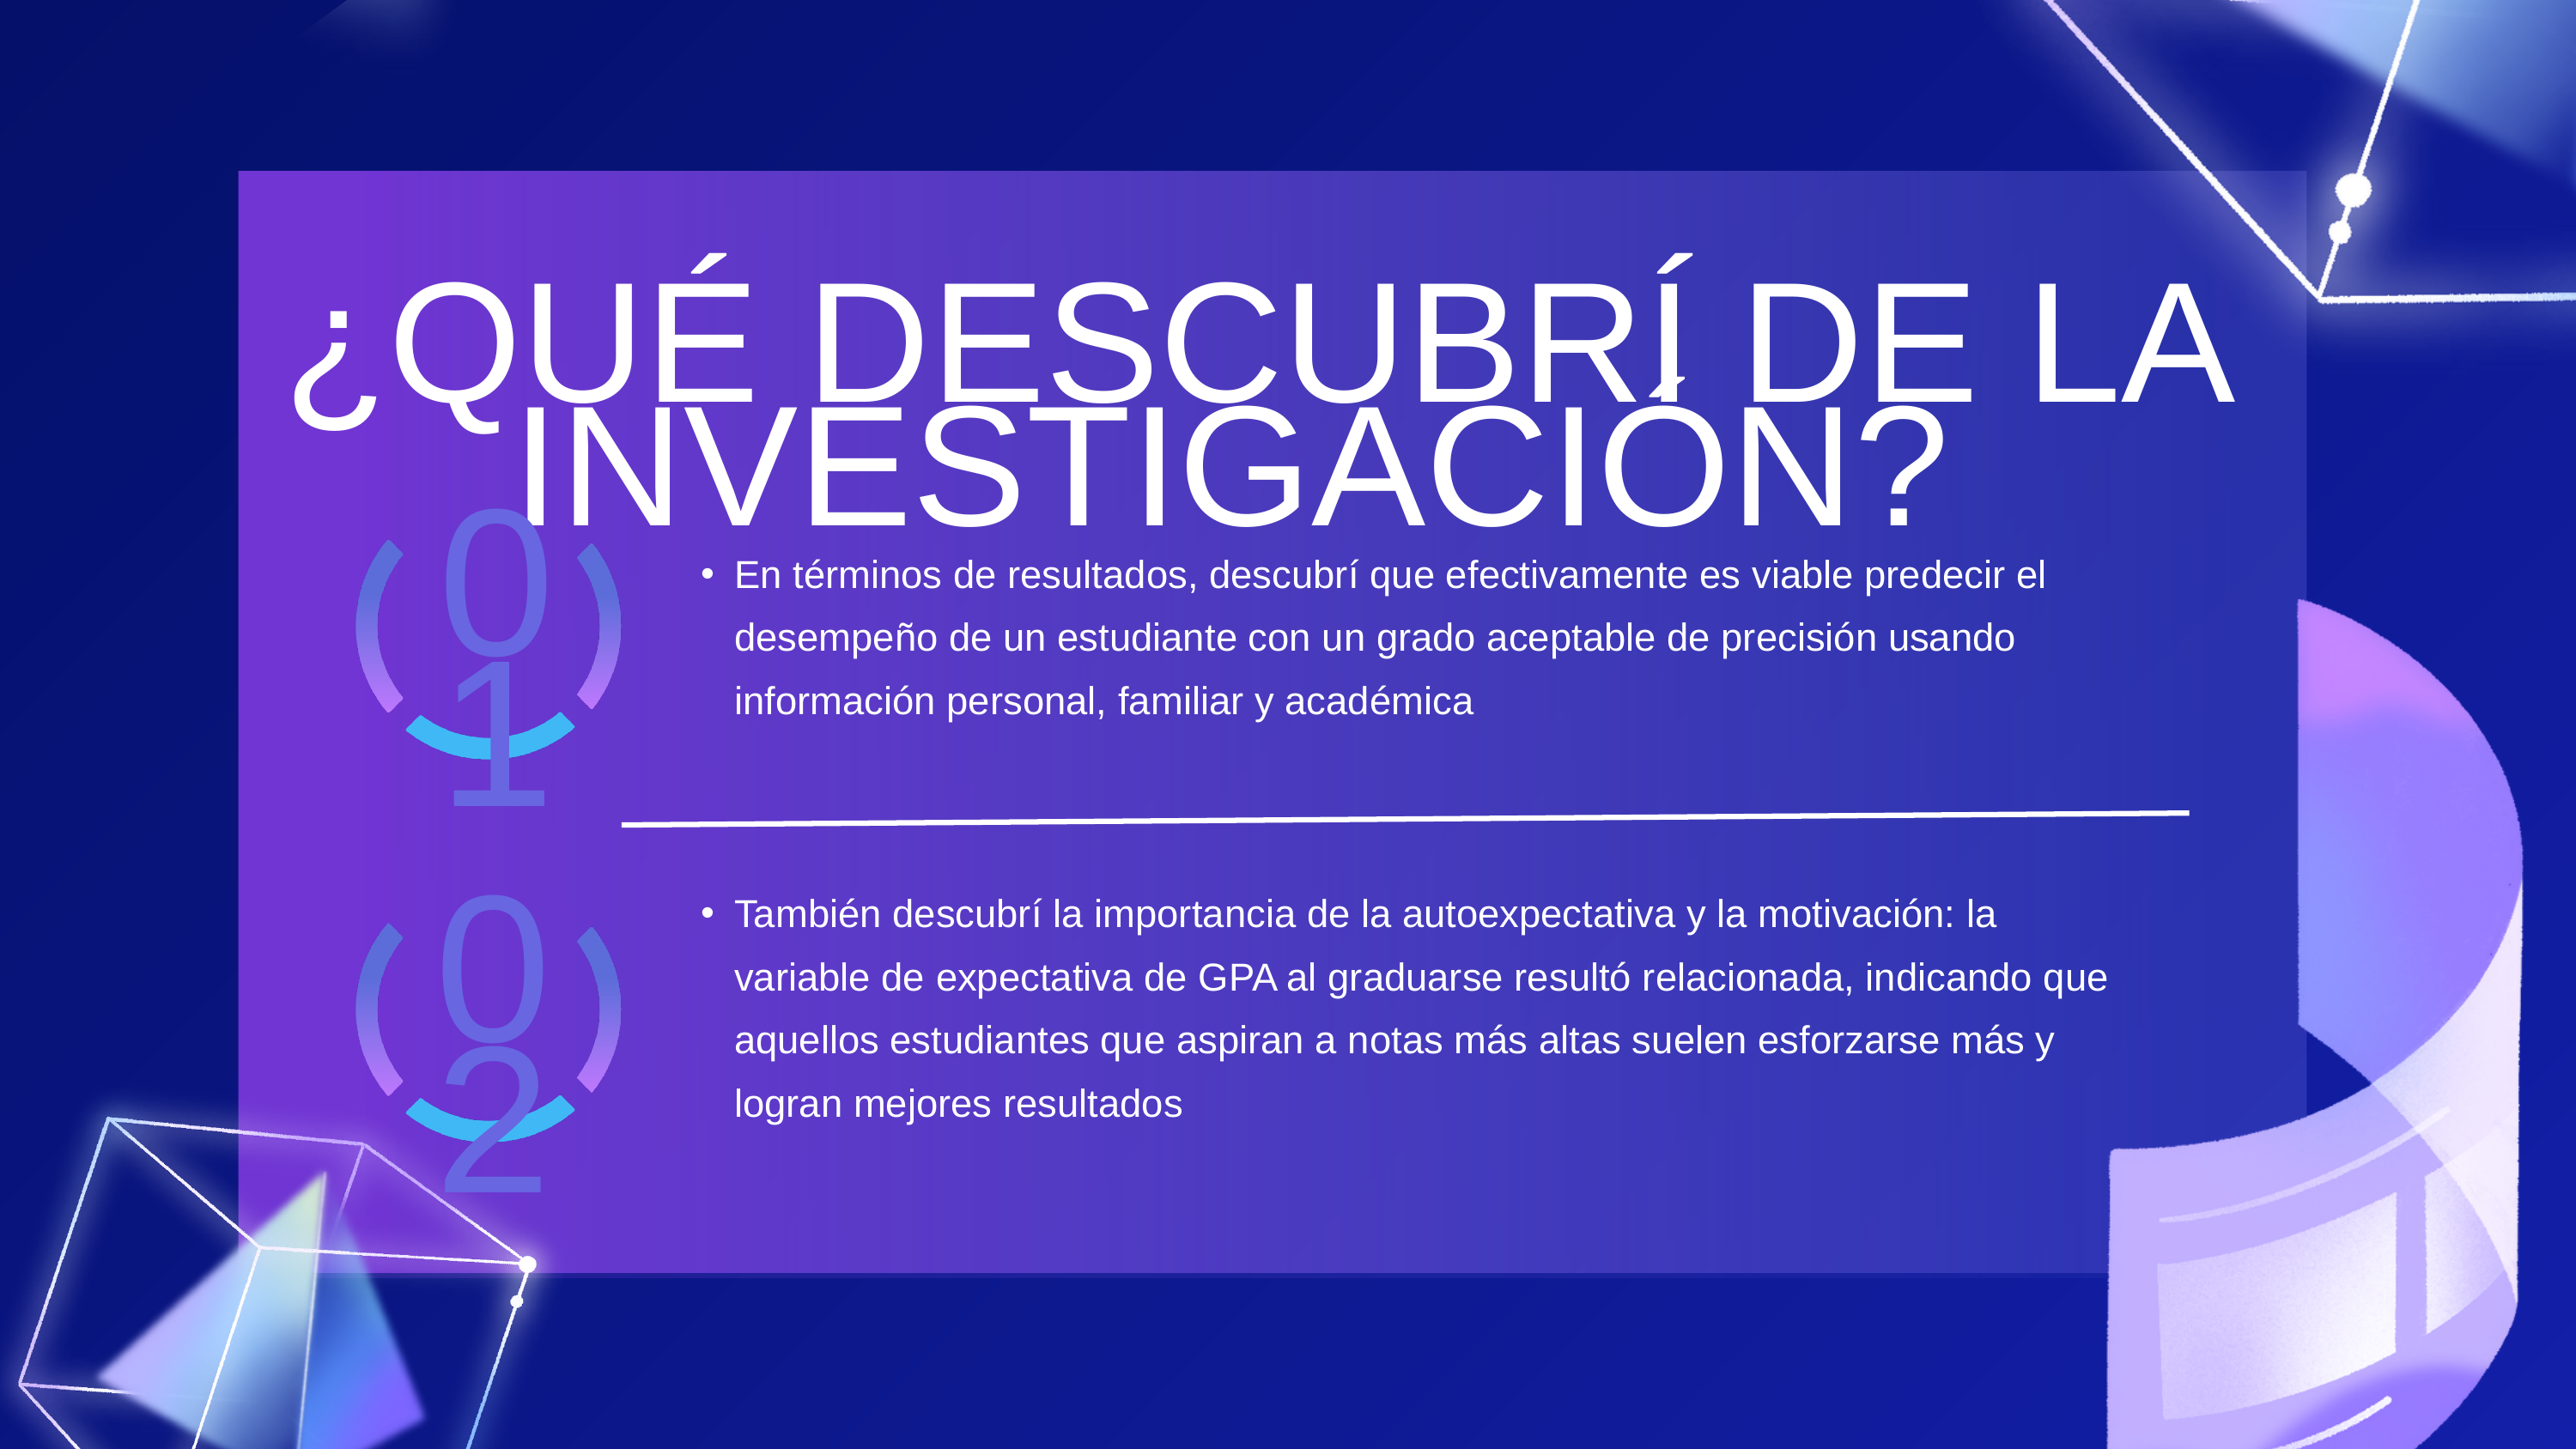

¿QUÉ DESCUBRÍ DE LA INVESTIGACIÓN?
En términos de resultados, descubrí que efectivamente es viable predecir el desempeño de un estudiante con un grado aceptable de precisión usando información personal, familiar y académica

01

También descubrí la importancia de la autoexpectativa y la motivación: la variable de expectativa de GPA al graduarse resultó relacionada, indicando que aquellos estudiantes que aspiran a notas más altas suelen esforzarse más y logran mejores resultados

02